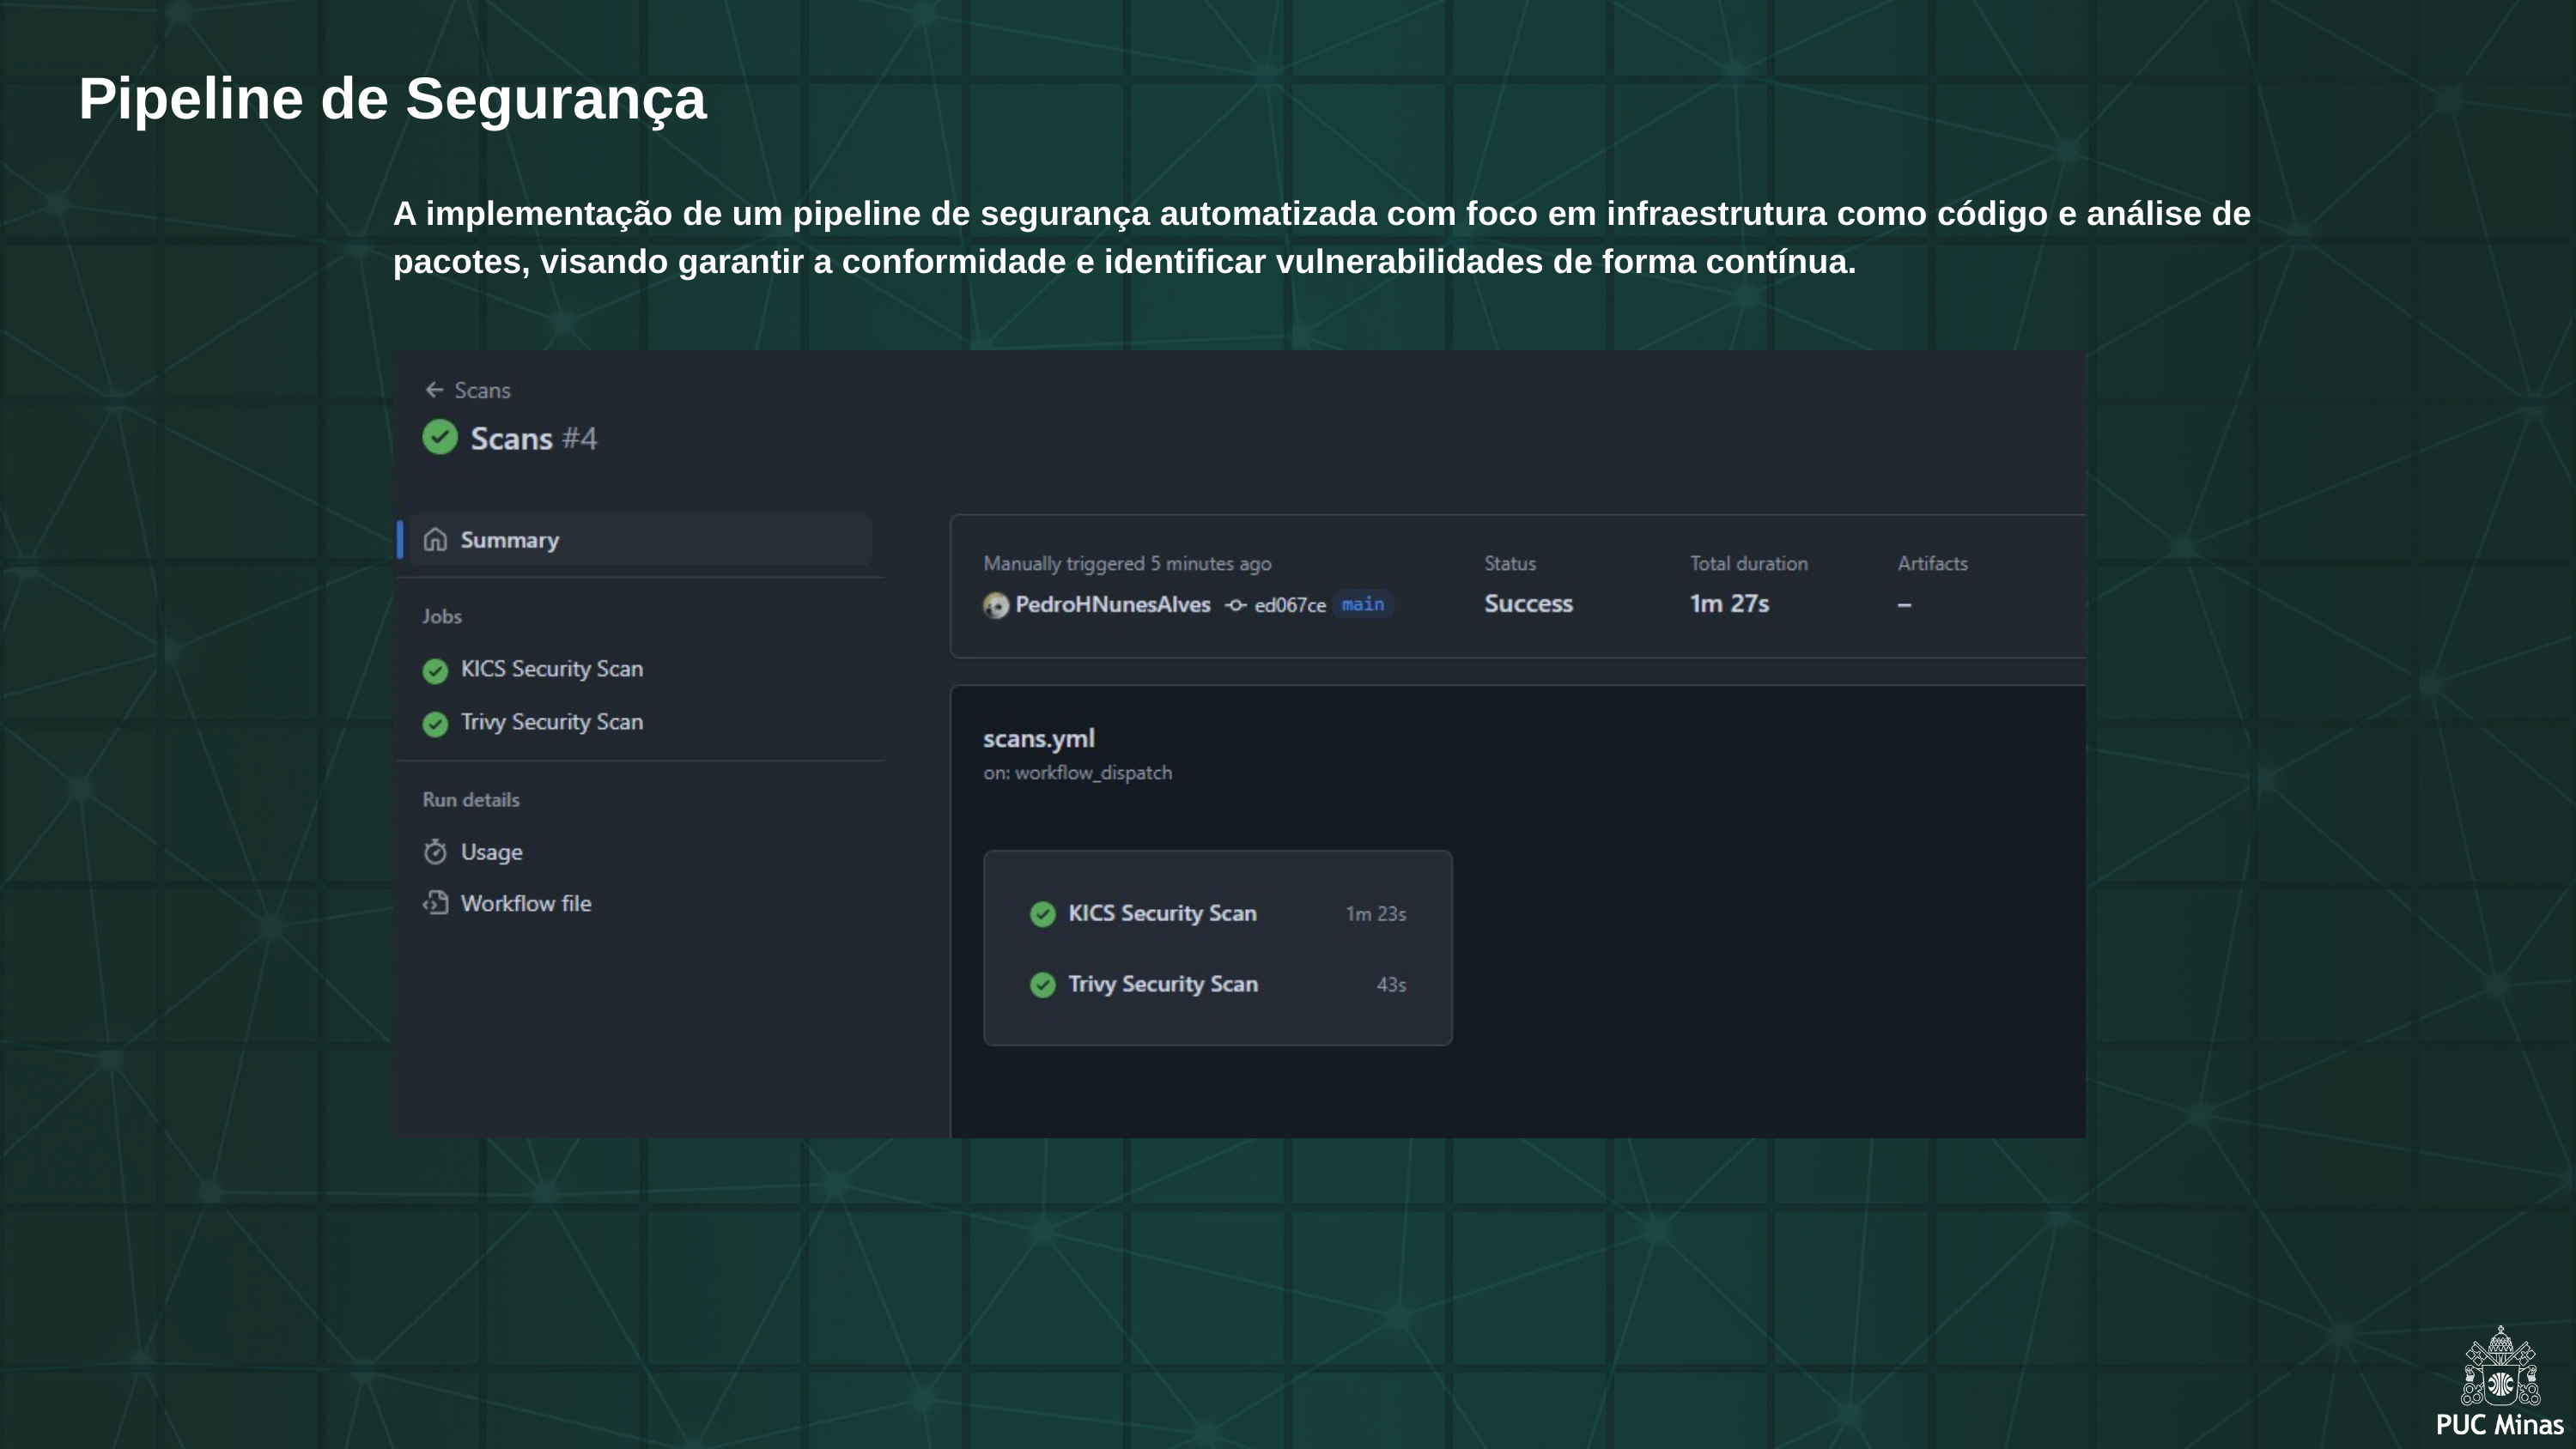

Pipeline de Segurança

A implementação de um pipeline de segurança automatizada com foco em infraestrutura como código e análise de pacotes, visando garantir a conformidade e identificar vulnerabilidades de forma contínua.